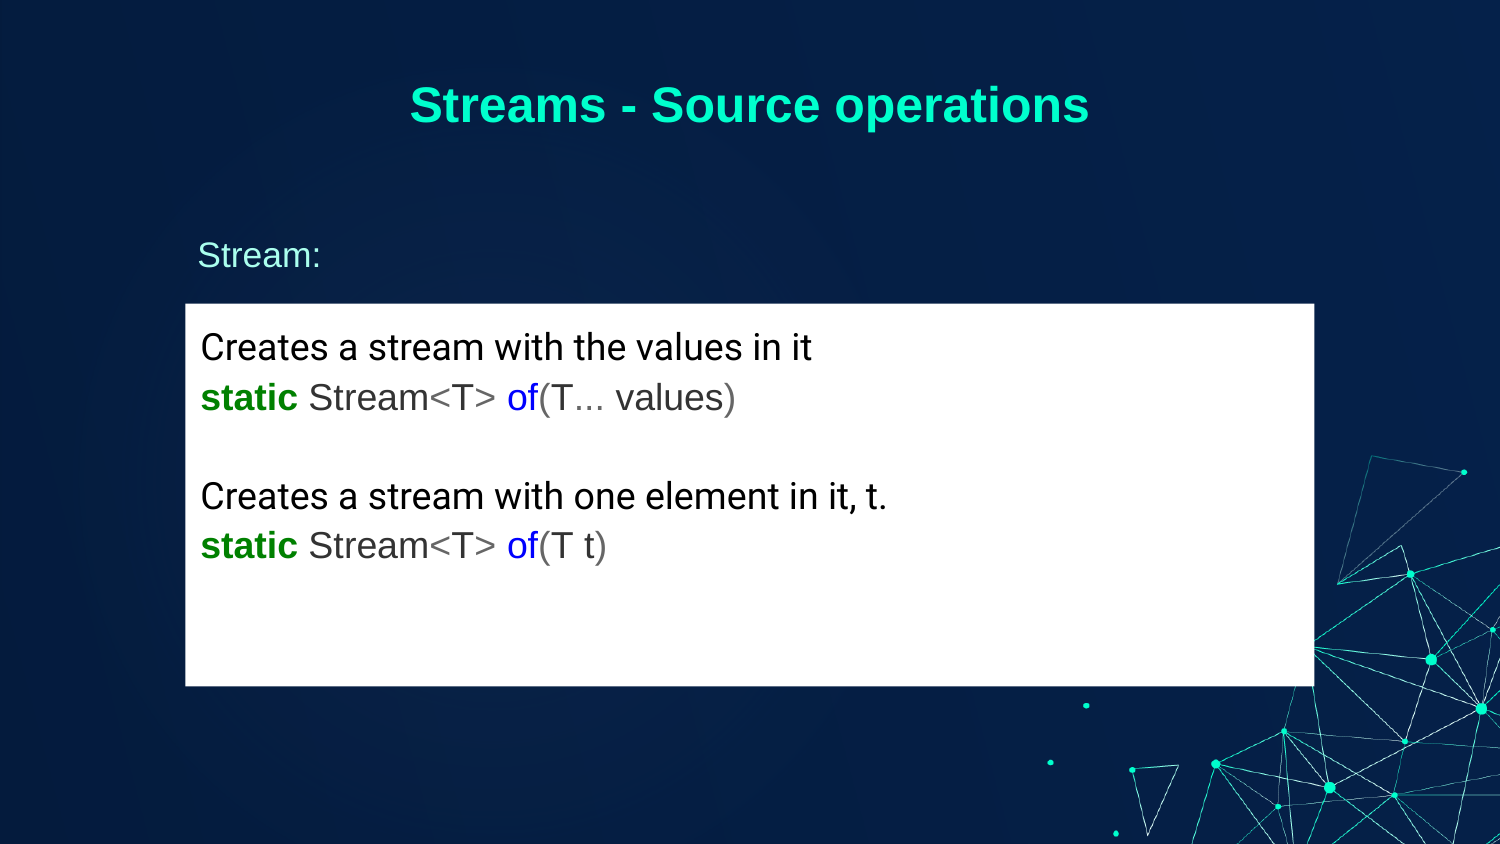

# Streams - Source operations
Stream:

Creates a stream with the values in it
static Stream<T> of(T... values)

Creates a stream with one element in it, t.
static Stream<T> of(T t)